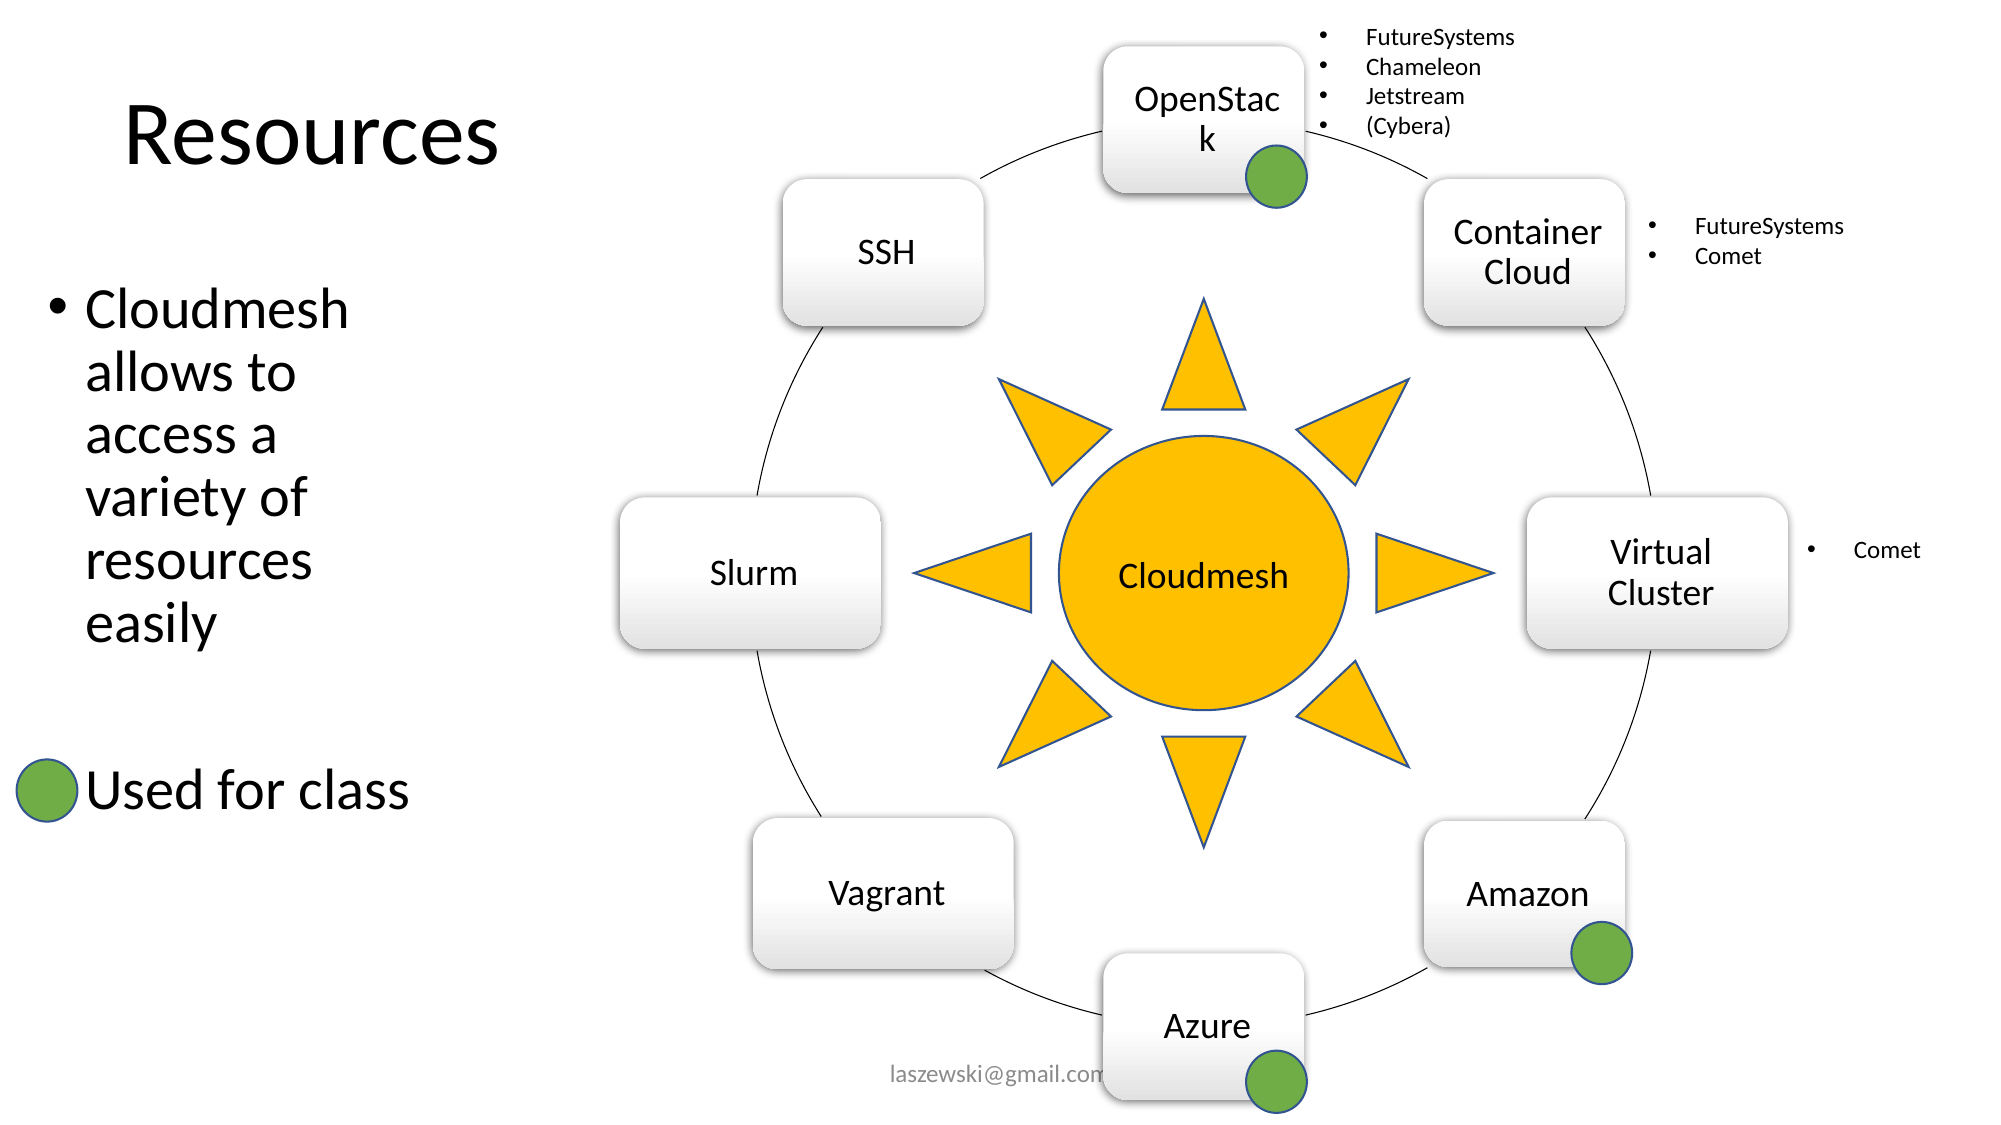

FutureSystems
Chameleon
Jetstream
(Cybera)
# Resources
OpenStack
Container Cloud
Virtual Cluster
Amazon
Azure
Vagrant
Slurm
SSH

FutureSystems
Comet

Cloudmesh allows to access a variety of resources easily

Used for class
Cloudmesh
Comet

laszewski@gmail.com